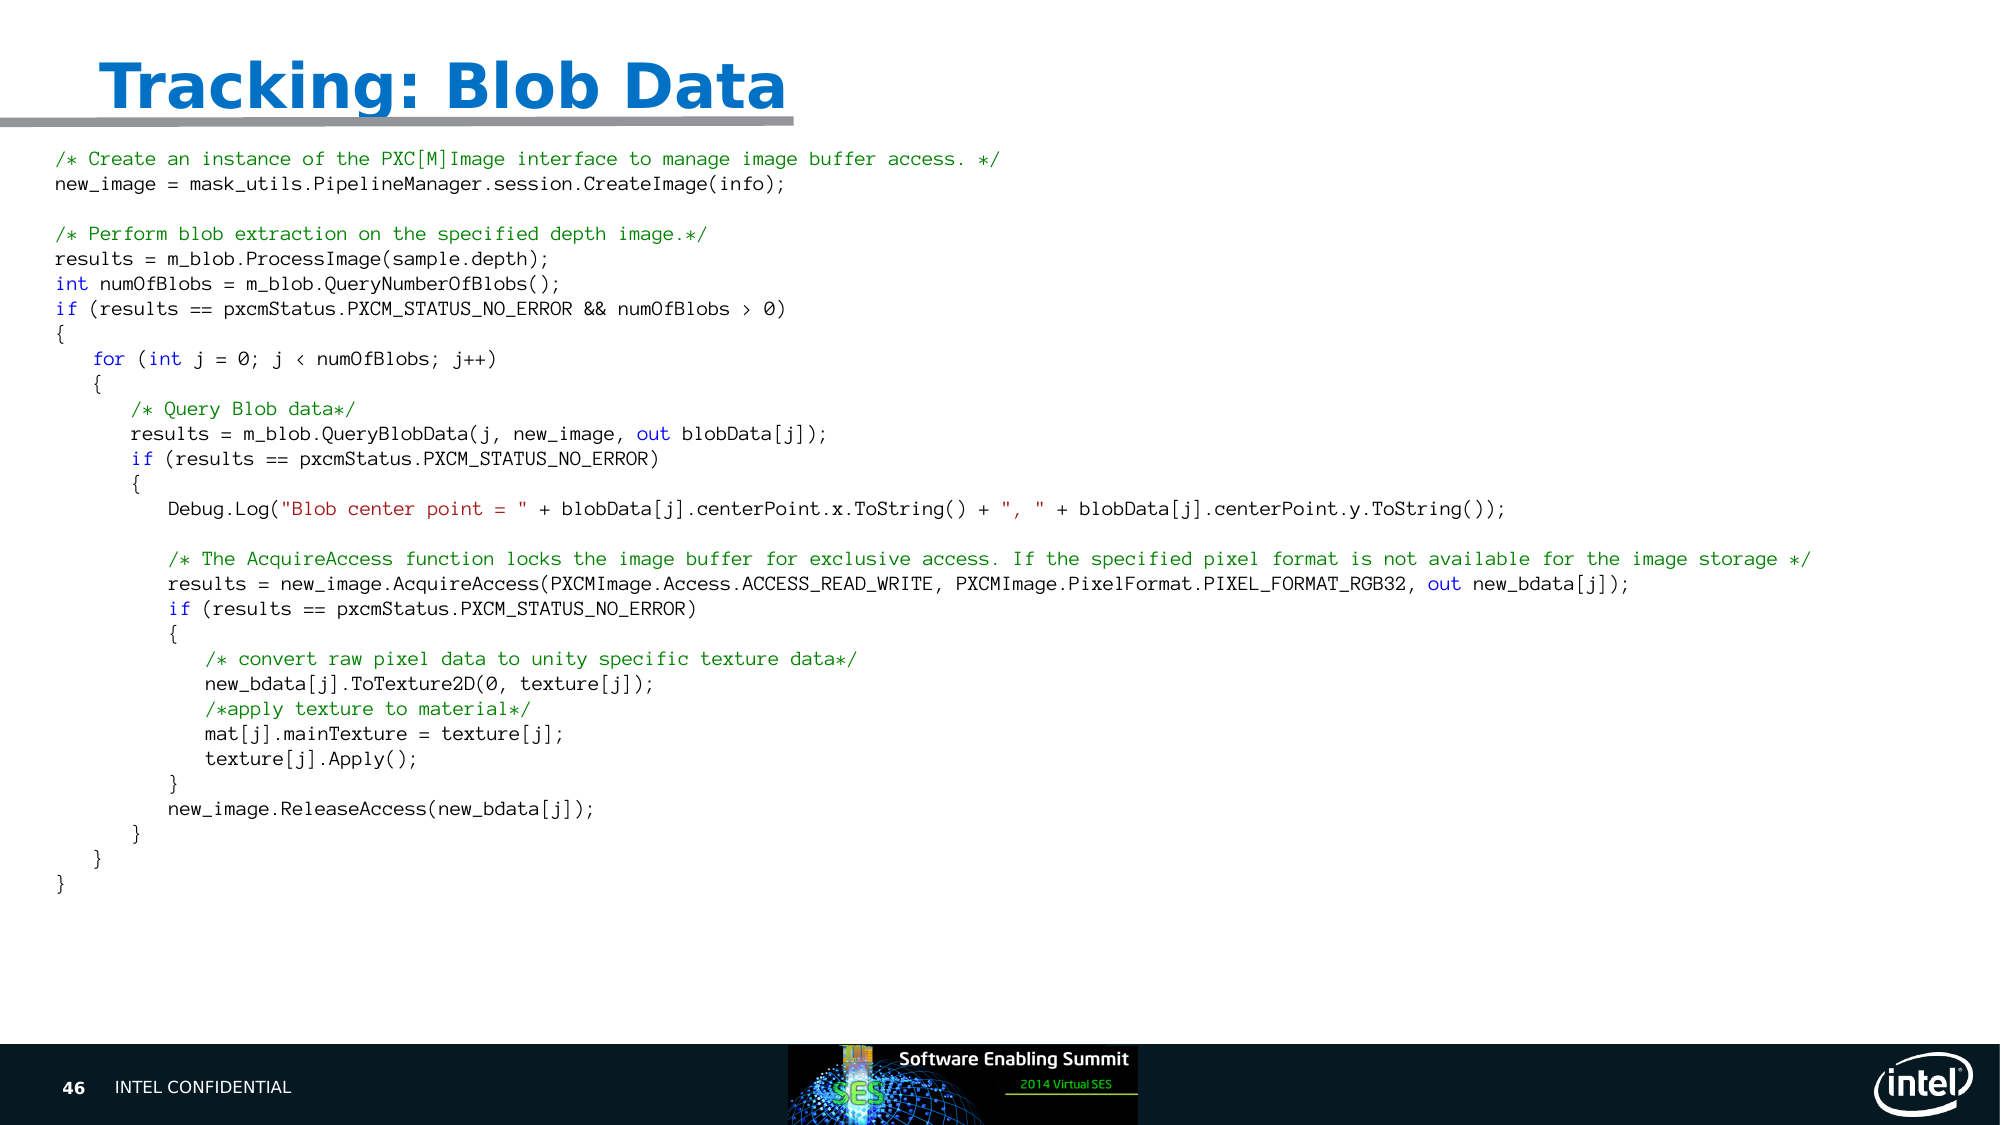

# Tracking: Blob Data
/* Create an instance of the PXC[M]Image interface to manage image buffer access. */
new_image = mask_utils.PipelineManager.session.CreateImage(info);

/* Perform blob extraction on the specified depth image.*/
results = m_blob.ProcessImage(sample.depth);
int numOfBlobs = m_blob.QueryNumberOfBlobs();
if (results == pxcmStatus.PXCM_STATUS_NO_ERROR && numOfBlobs > 0)
{
for (int j = 0; j < numOfBlobs; j++)
{
/* Query Blob data*/
results = m_blob.QueryBlobData(j, new_image, out blobData[j]);
if (results == pxcmStatus.PXCM_STATUS_NO_ERROR)
{
Debug.Log("Blob center point = " + blobData[j].centerPoint.x.ToString() + ", " + blobData[j].centerPoint.y.ToString());

/* The AcquireAccess function locks the image buffer for exclusive access. If the specified pixel format is not available for the image storage */
results = new_image.AcquireAccess(PXCMImage.Access.ACCESS_READ_WRITE, PXCMImage.PixelFormat.PIXEL_FORMAT_RGB32, out new_bdata[j]);
if (results == pxcmStatus.PXCM_STATUS_NO_ERROR)
{
/* convert raw pixel data to unity specific texture data*/
new_bdata[j].ToTexture2D(0, texture[j]);
/*apply texture to material*/
mat[j].mainTexture = texture[j];
texture[j].Apply();
}
new_image.ReleaseAccess(new_bdata[j]);
}
}
}
46